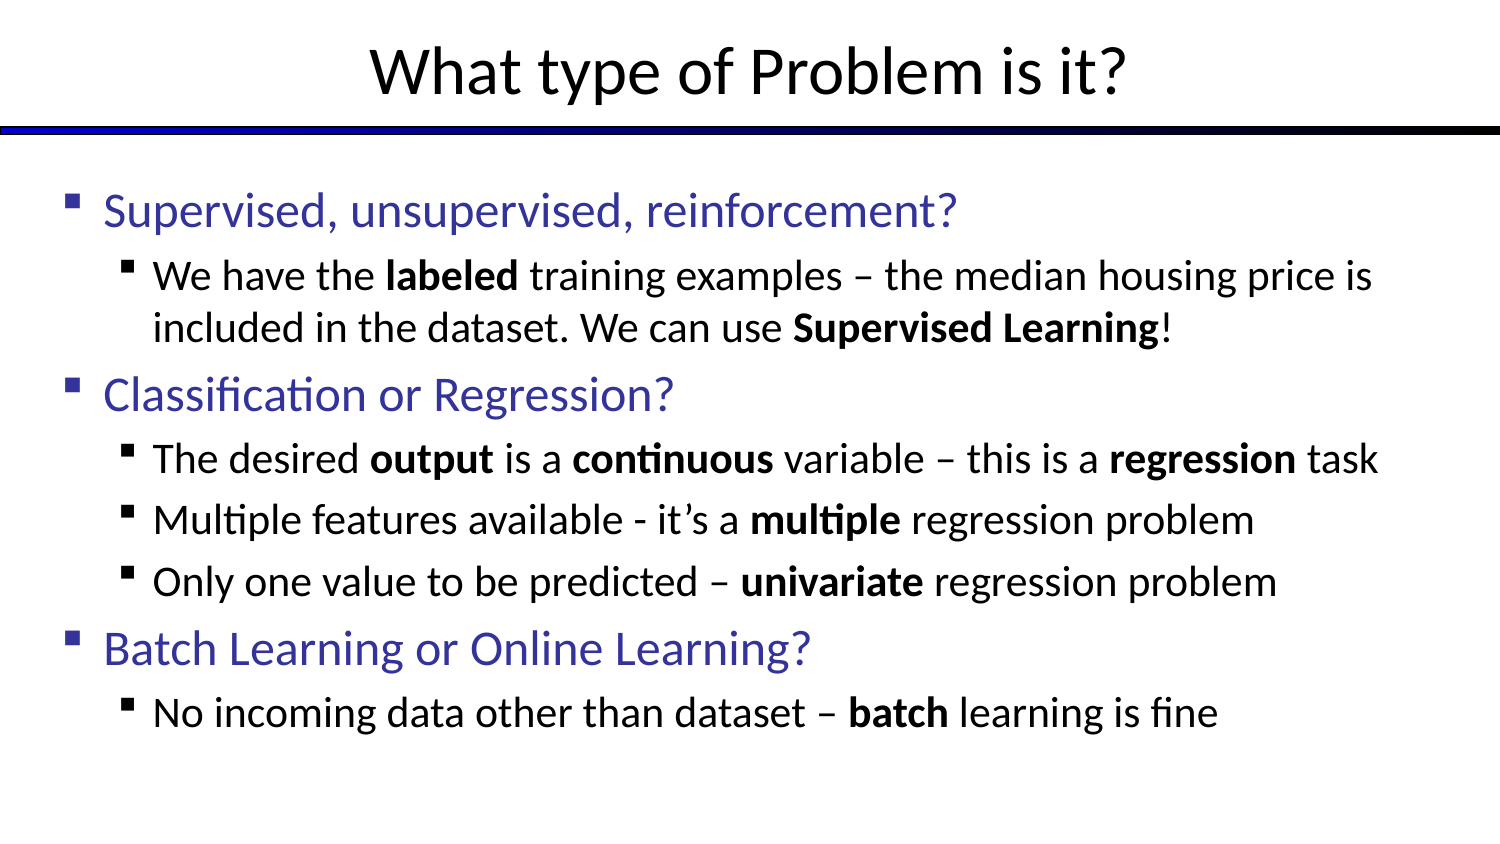

# What type of Problem is it?
Supervised, unsupervised, reinforcement?
We have the labeled training examples – the median housing price is included in the dataset. We can use Supervised Learning!
Classification or Regression?
The desired output is a continuous variable – this is a regression task
Multiple features available - it’s a multiple regression problem
Only one value to be predicted – univariate regression problem
Batch Learning or Online Learning?
No incoming data other than dataset – batch learning is fine